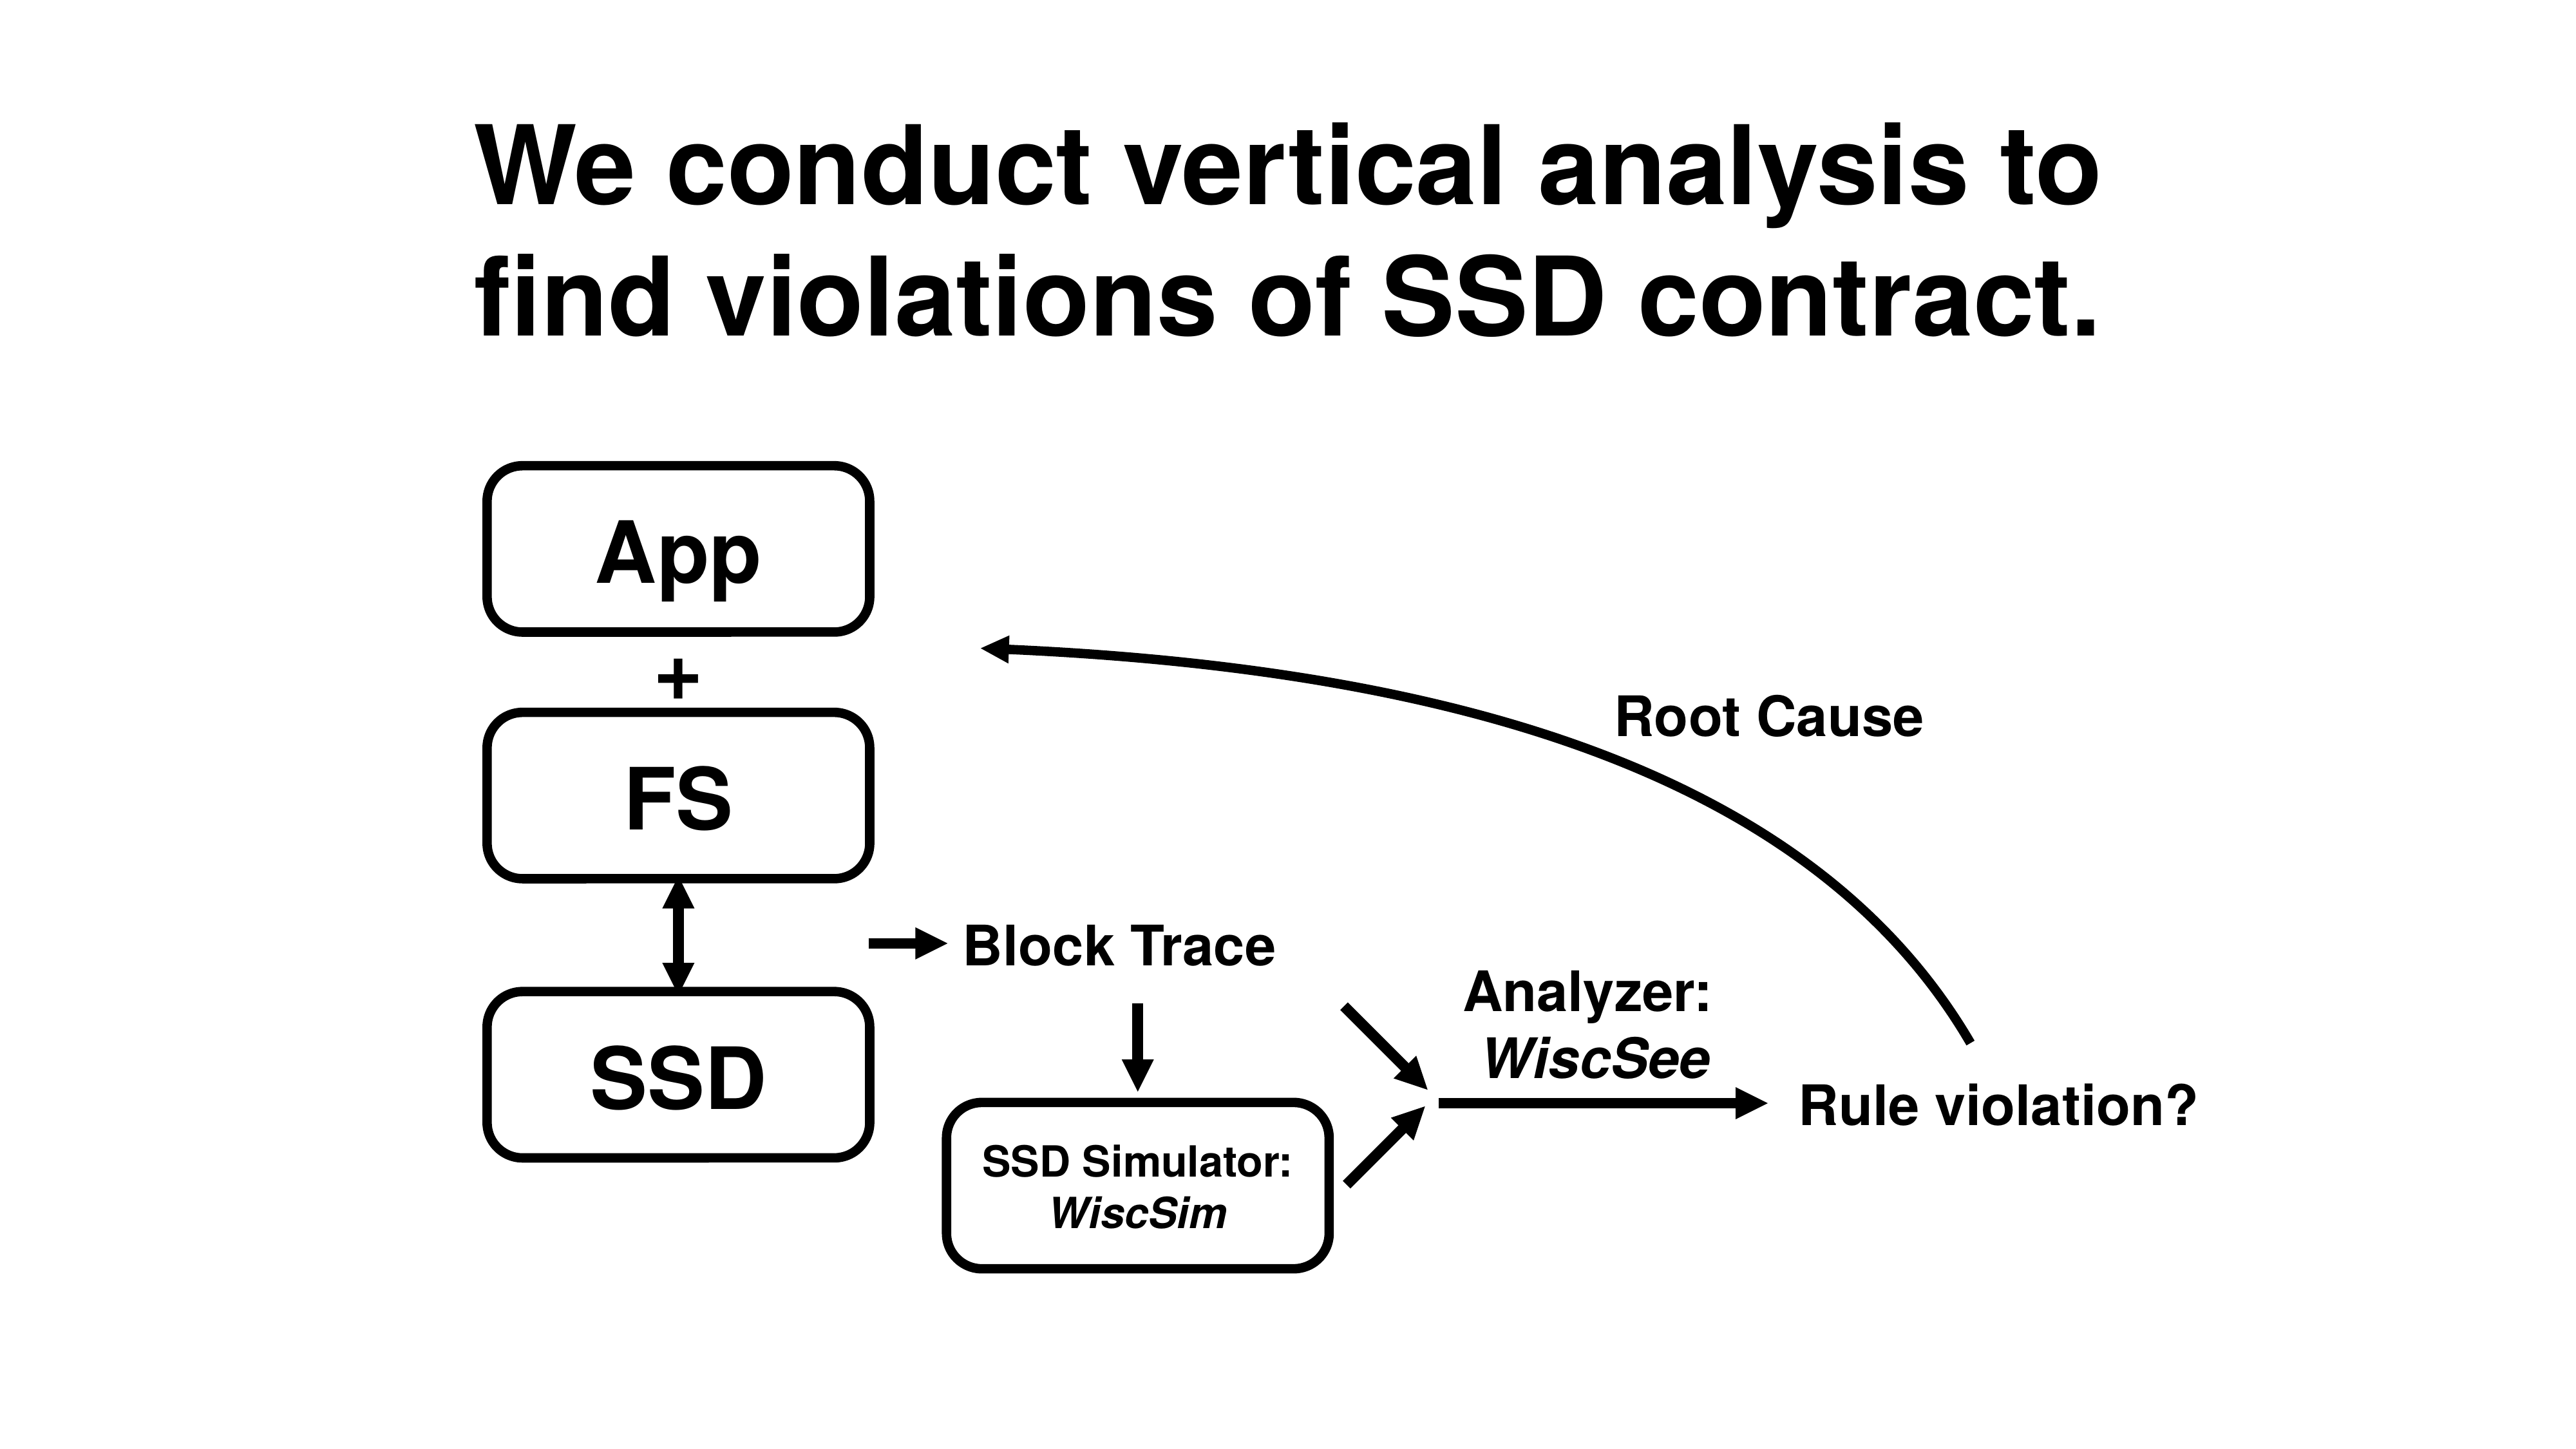

# We conduct vertical analysis to find violations of SSD contract.
App
+
FS

SSD

Root Cause
Block Trace

Analyzer:
WiscSee
Rule violation?

SSD Simulator: WiscSim